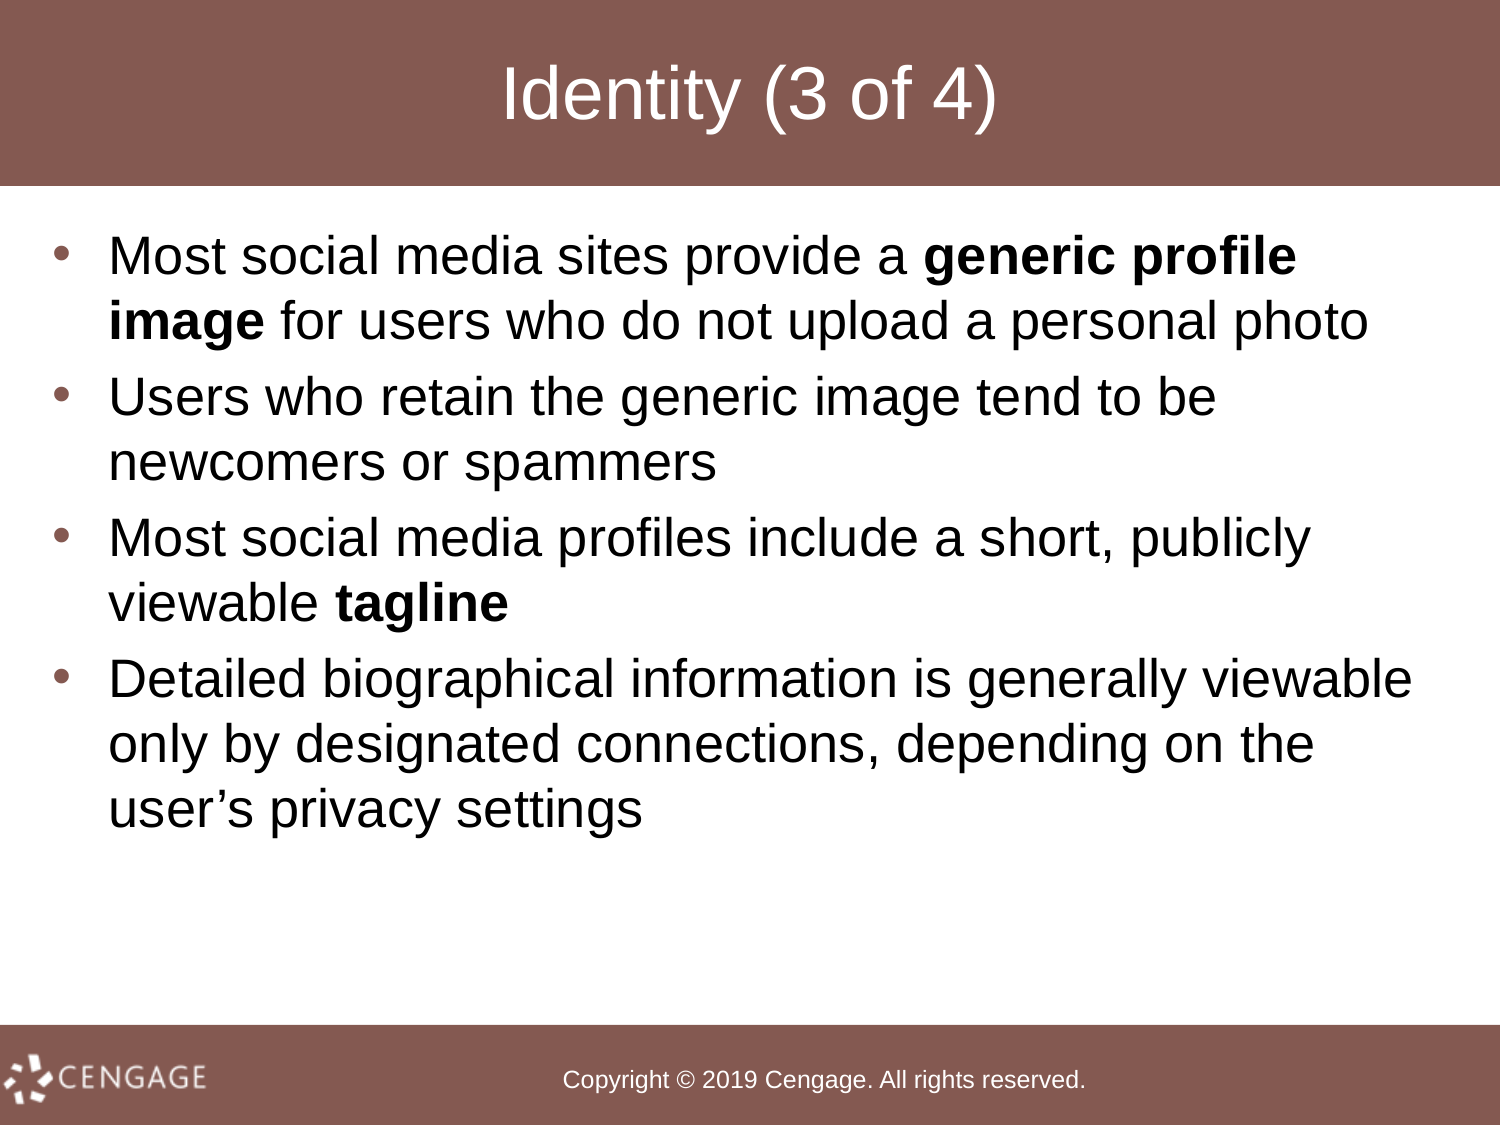

# Identity (3 of 4)
Most social media sites provide a generic profile image for users who do not upload a personal photo
Users who retain the generic image tend to be newcomers or spammers
Most social media profiles include a short, publicly viewable tagline
Detailed biographical information is generally viewable only by designated connections, depending on the user’s privacy settings